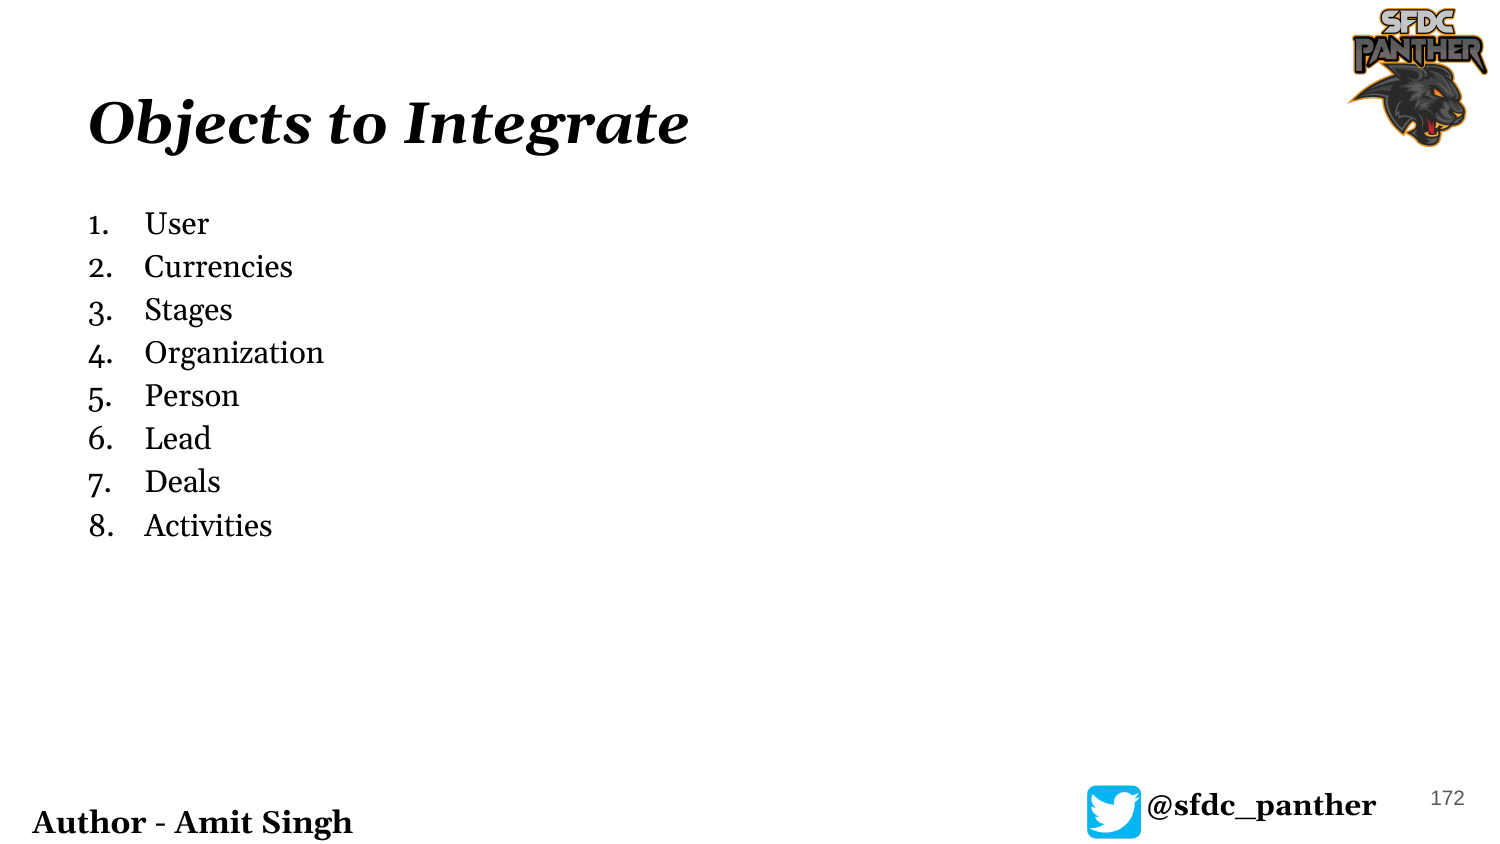

Objects to Integrate

User
Currencies
Stages
Organization
Person
Lead
Deals
Activities
172